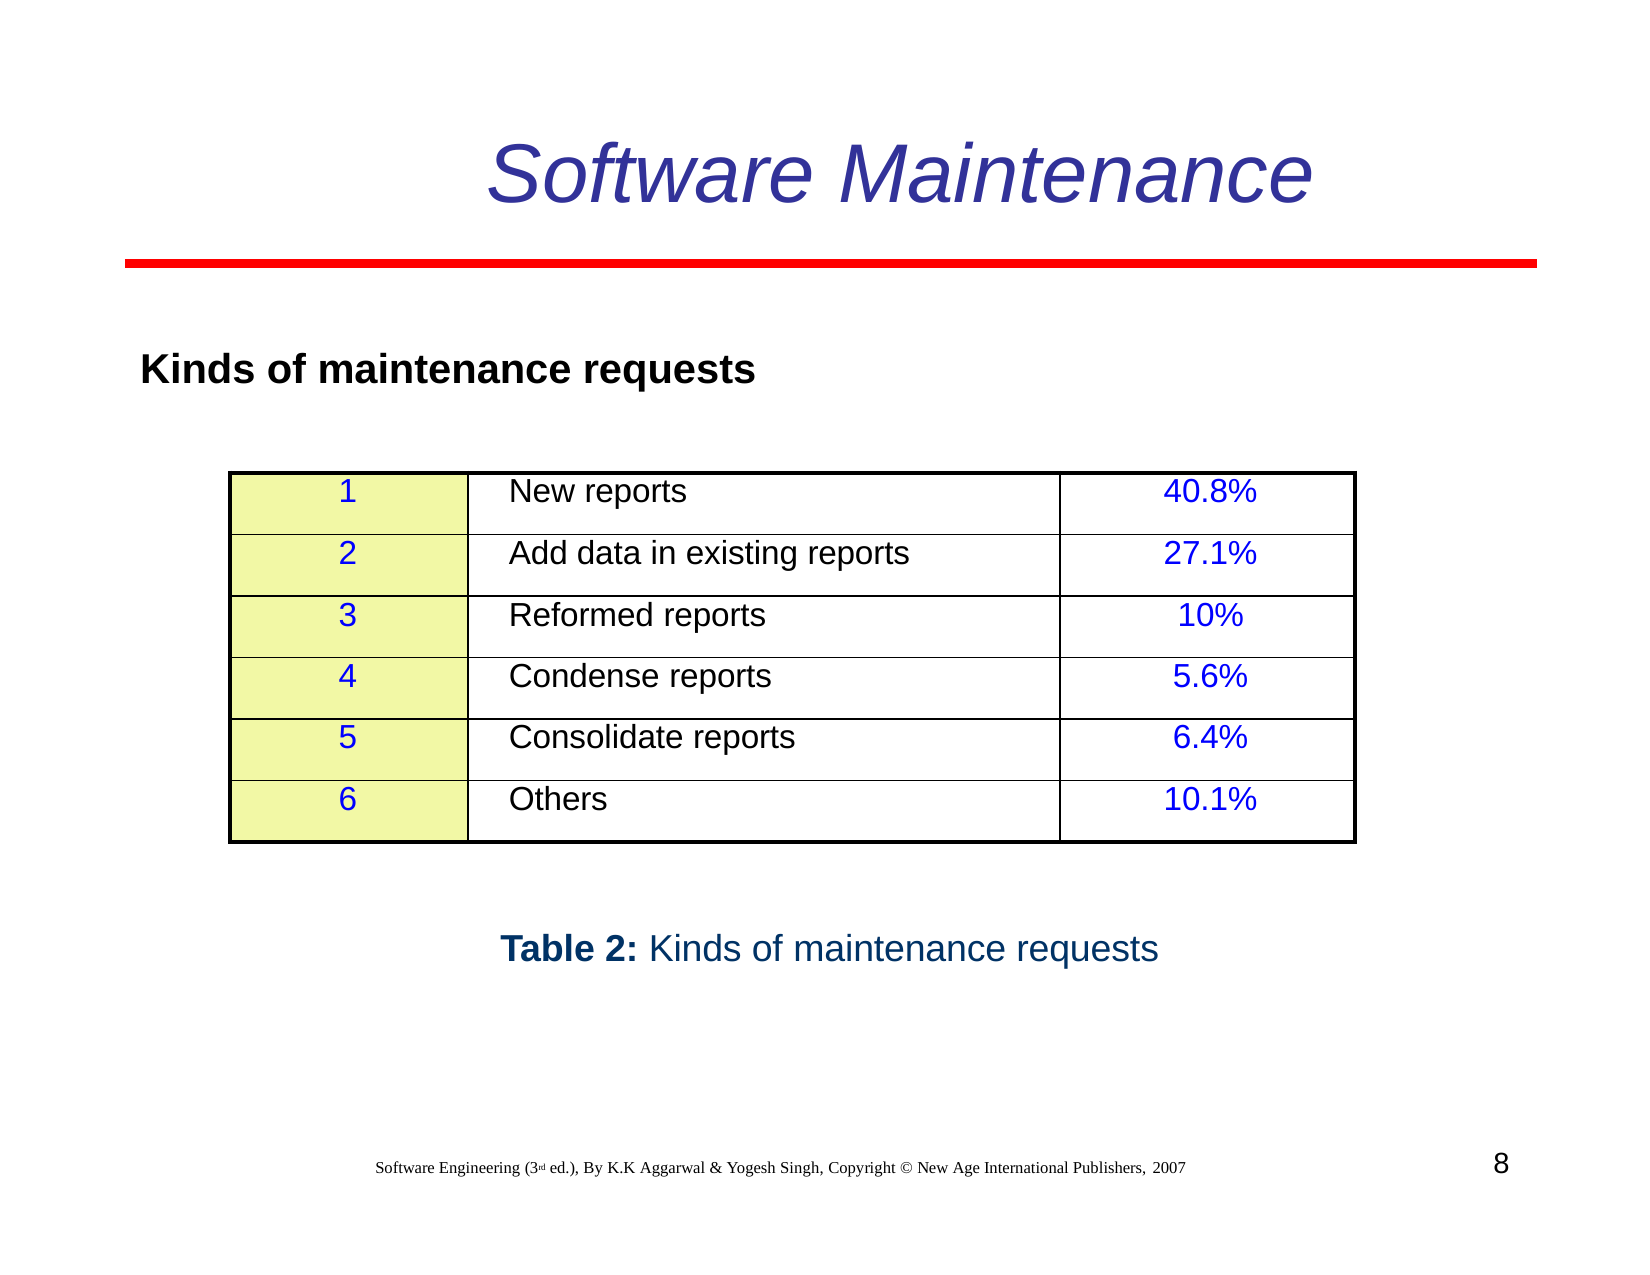

# Software Maintenance

Kinds of maintenance requests
| 1 | New reports | 40.8% |
| --- | --- | --- |
| 2 | Add data in existing reports | 27.1% |
| 3 | Reformed reports | 10% |
| 4 | Condense reports | 5.6% |
| 5 | Consolidate reports | 6.4% |
| 6 | Others | 10.1% |
Table 2: Kinds of maintenance requests
8
Software Engineering (3rd  ed.), By K.K Aggarwal & Yogesh Singh, Copyright © New Age International Publishers, 2007